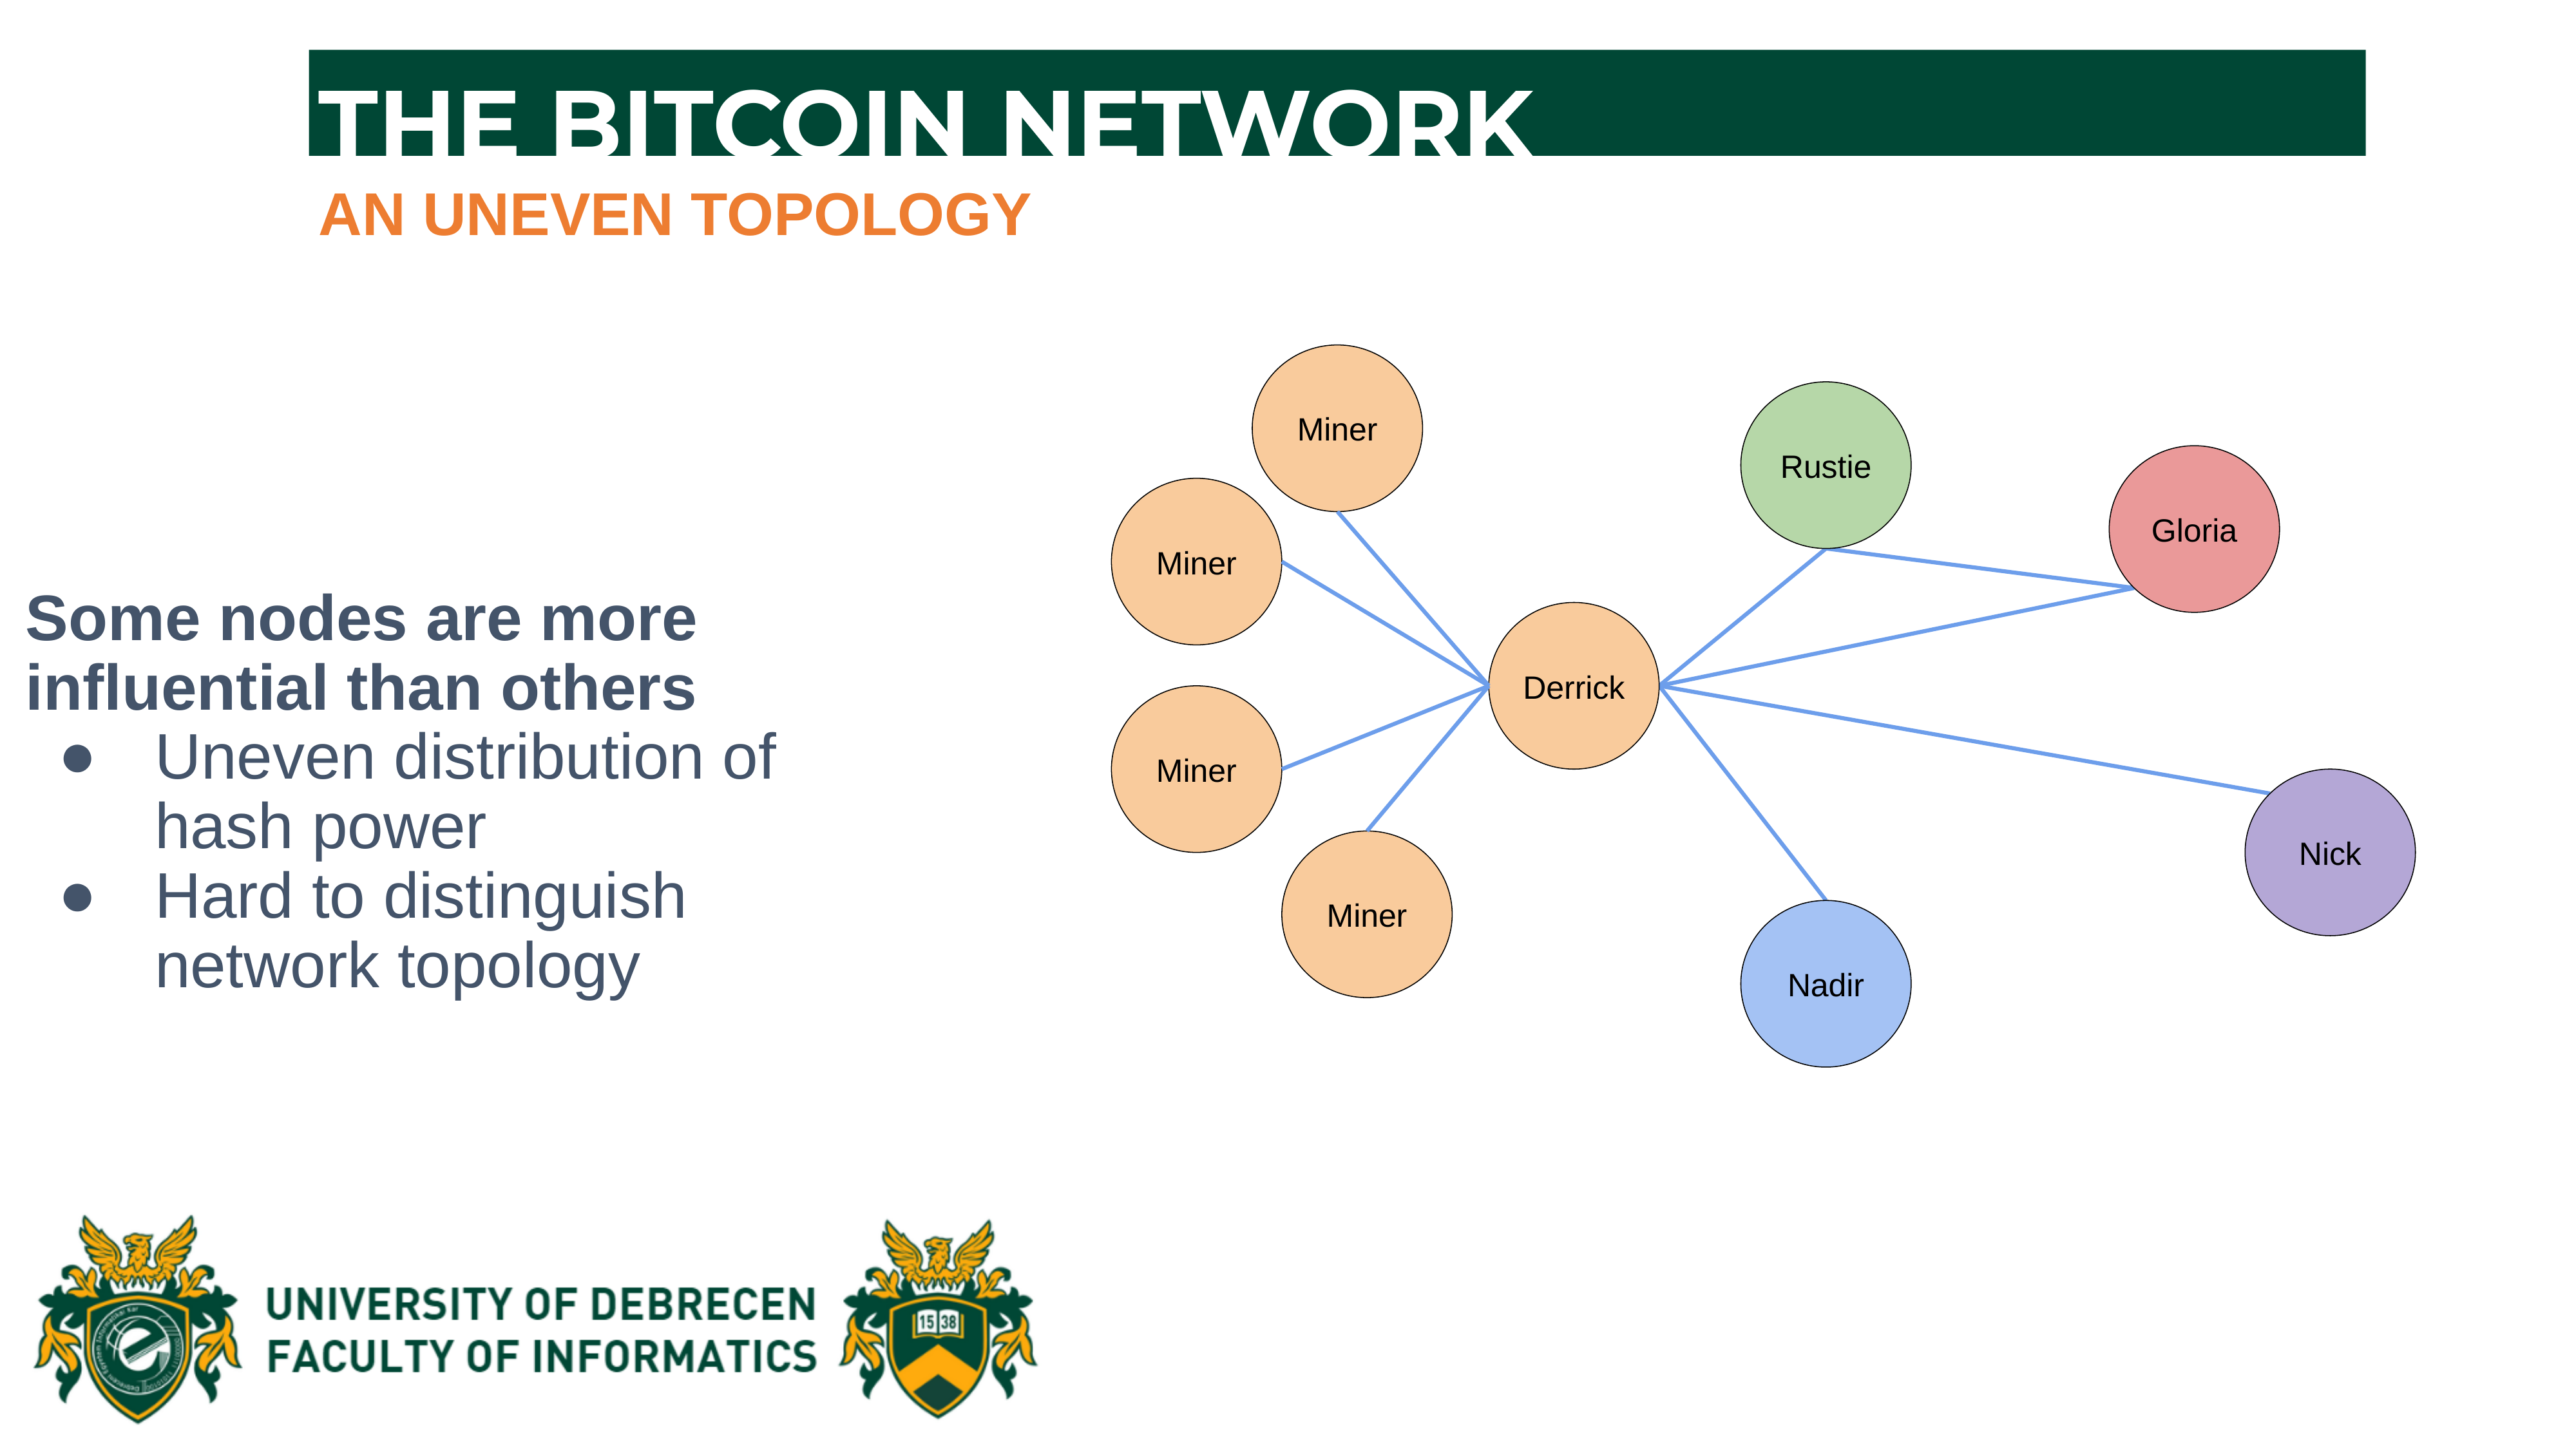

THE BITCOIN NETWORK
AN UNEVEN TOPOLOGY
Some nodes are more influential than others
Uneven distribution of hash power
Hard to distinguish network topology
Miner
Rustie
Gloria
Miner
Derrick
Miner
Nick
Miner
Nadir